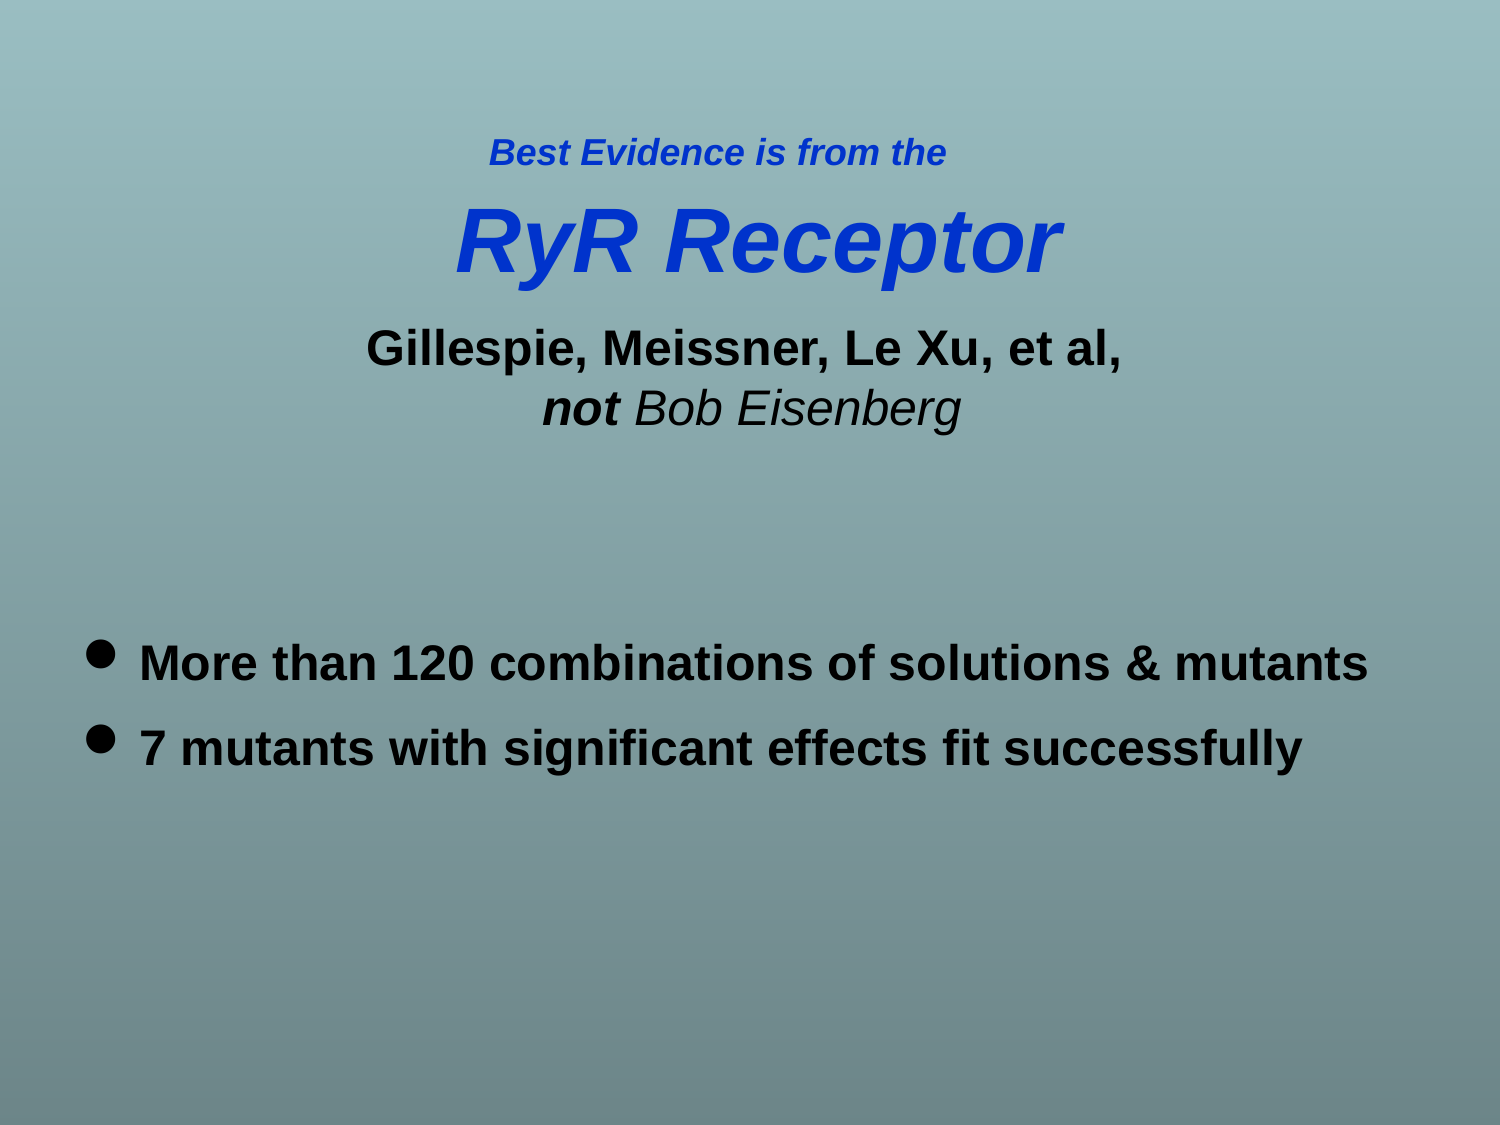

Best Evidence is from the
 RyR Receptor
Gillespie, Meissner, Le Xu, et al,
not Bob Eisenberg

More than 120 combinations of solutions & mutants
7 mutants with significant effects fit successfully